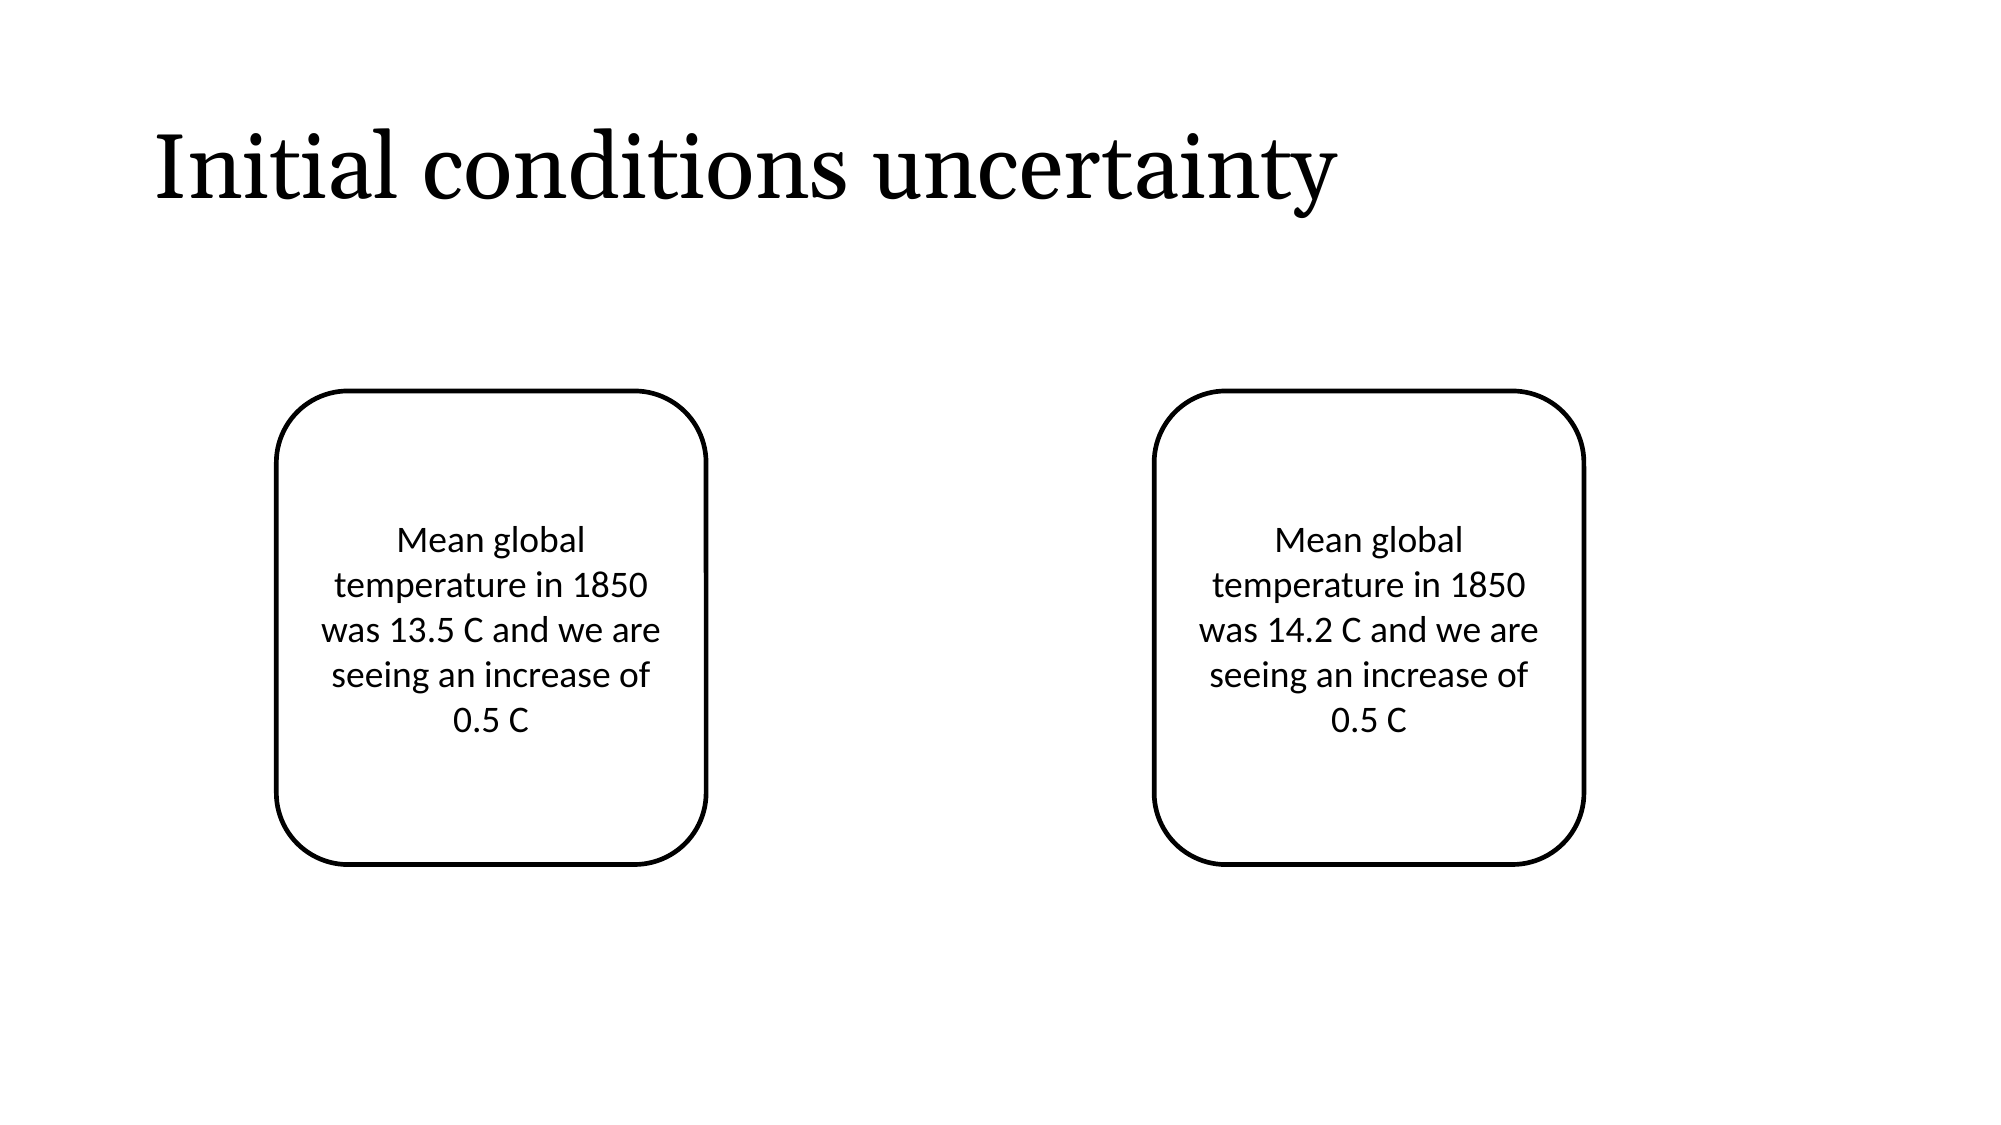

# Initial conditions uncertainty
Mean global temperature in 1850 was 13.5 C and we are seeing an increase of 0.5 C
Mean global temperature in 1850 was 14.2 C and we are seeing an increase of 0.5 C